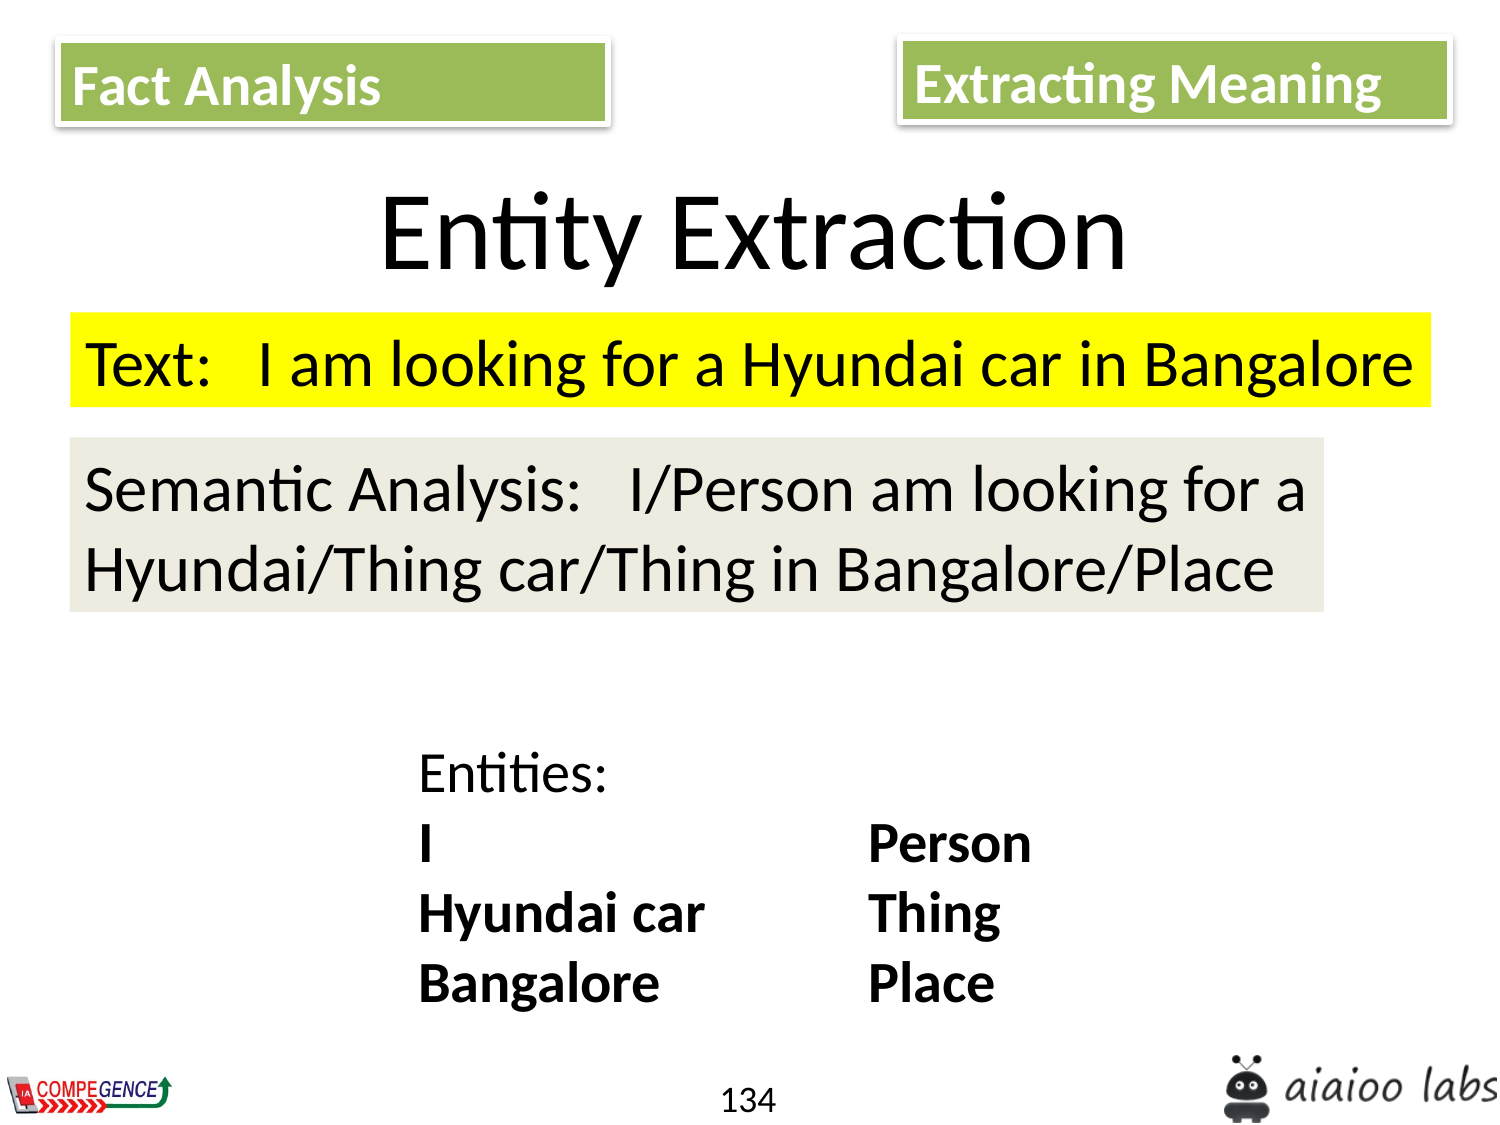

Extracting Meaning
Fact Analysis
Entity Extraction
Text:   I am looking for a Hyundai car in Bangalore
Semantic Analysis:   I/Person am looking for a
Hyundai/Thing car/Thing in Bangalore/Place
Entities:
I			Person
Hyundai car		Thing
Bangalore		Place